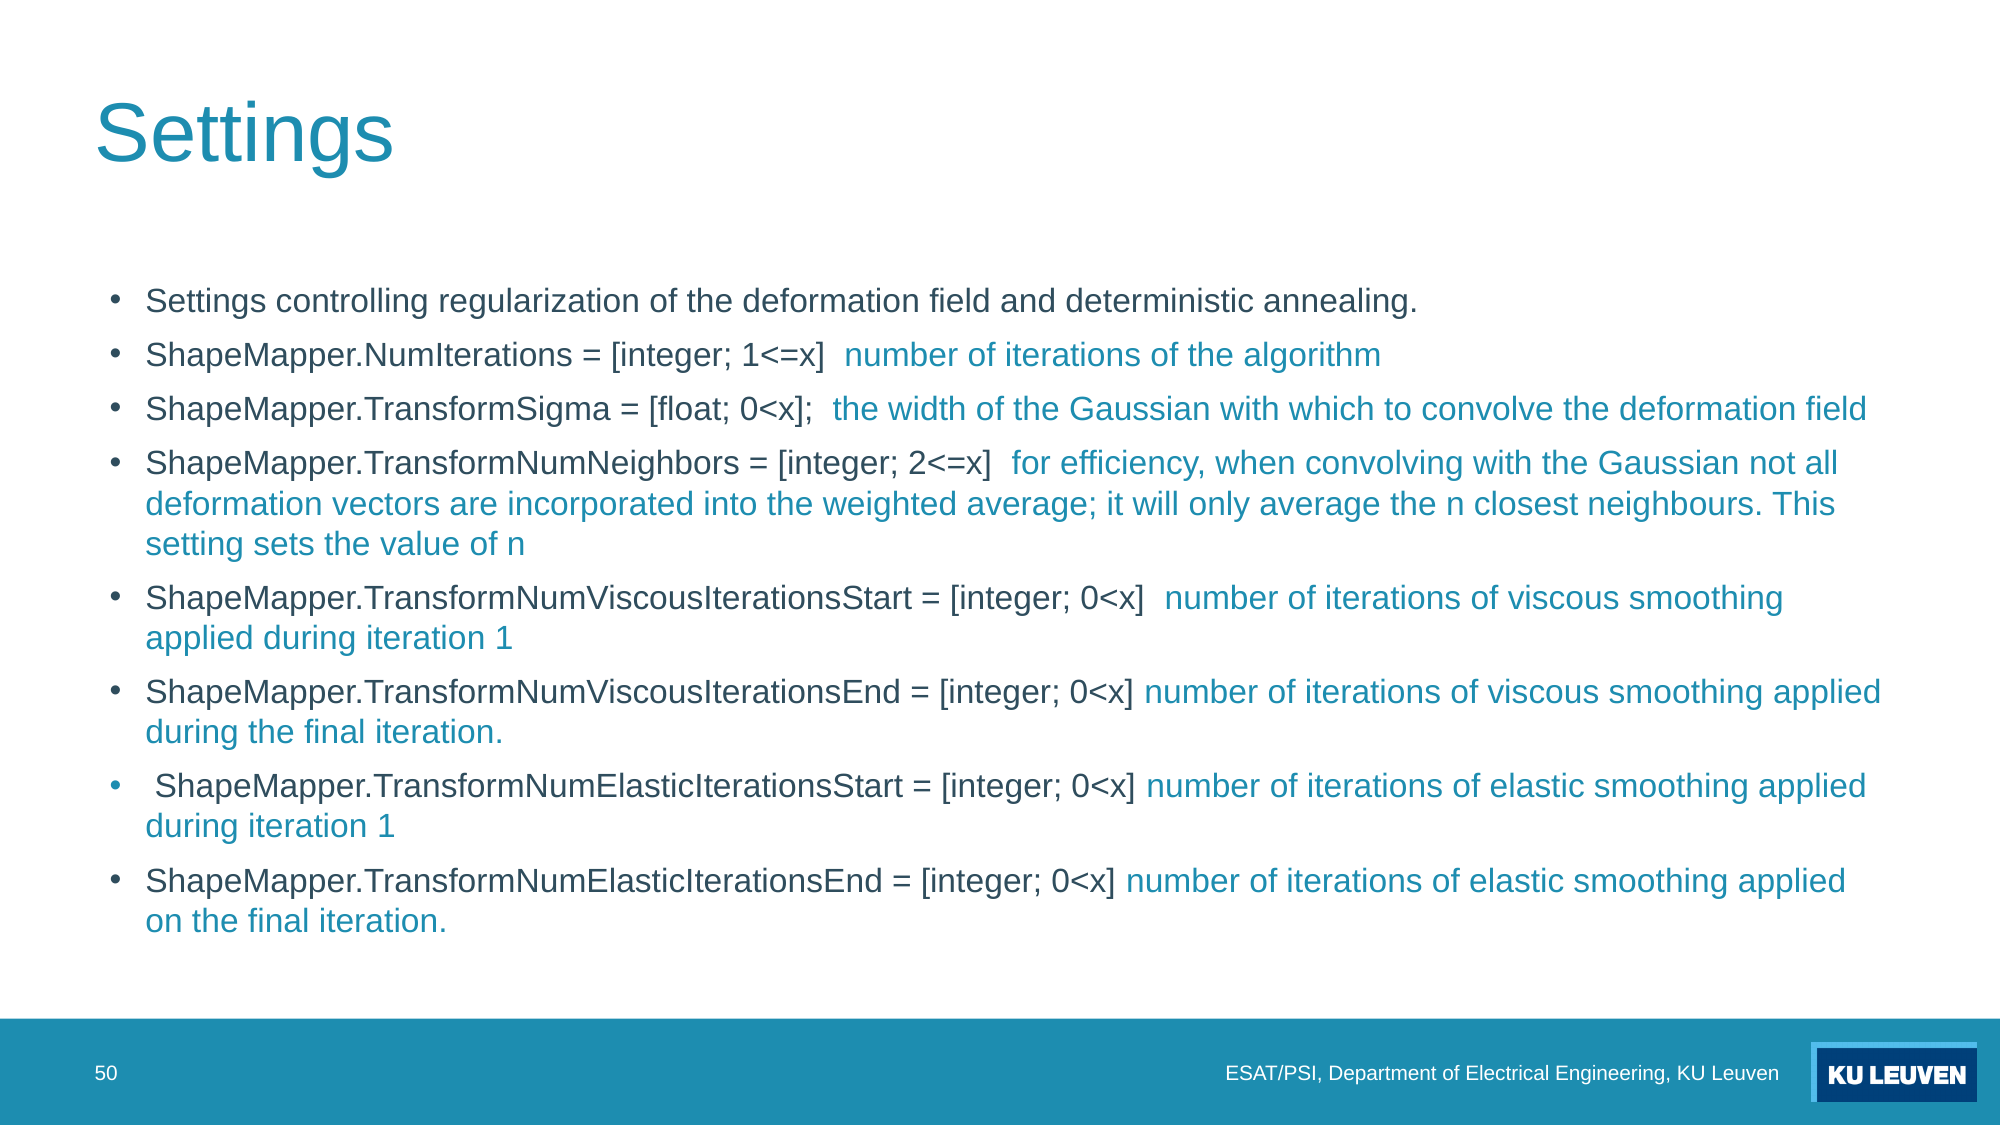

# Settings
Settings controlling regularization of the deformation field and deterministic annealing.
ShapeMapper.NumIterations = [integer; 1<=x]  number of iterations of the algorithm
ShapeMapper.TransformSigma = [float; 0<x];  the width of the Gaussian with which to convolve the deformation field
ShapeMapper.TransformNumNeighbors = [integer; 2<=x]  for efficiency, when convolving with the Gaussian not all deformation vectors are incorporated into the weighted average; it will only average the n closest neighbours. This setting sets the value of n
ShapeMapper.TransformNumViscousIterationsStart = [integer; 0<x]  number of iterations of viscous smoothing applied during iteration 1
ShapeMapper.TransformNumViscousIterationsEnd = [integer; 0<x] number of iterations of viscous smoothing applied during the final iteration.
 ShapeMapper.TransformNumElasticIterationsStart = [integer; 0<x] number of iterations of elastic smoothing applied during iteration 1
ShapeMapper.TransformNumElasticIterationsEnd = [integer; 0<x] number of iterations of elastic smoothing applied on the final iteration.

50
ESAT/PSI, Department of Electrical Engineering, KU Leuven